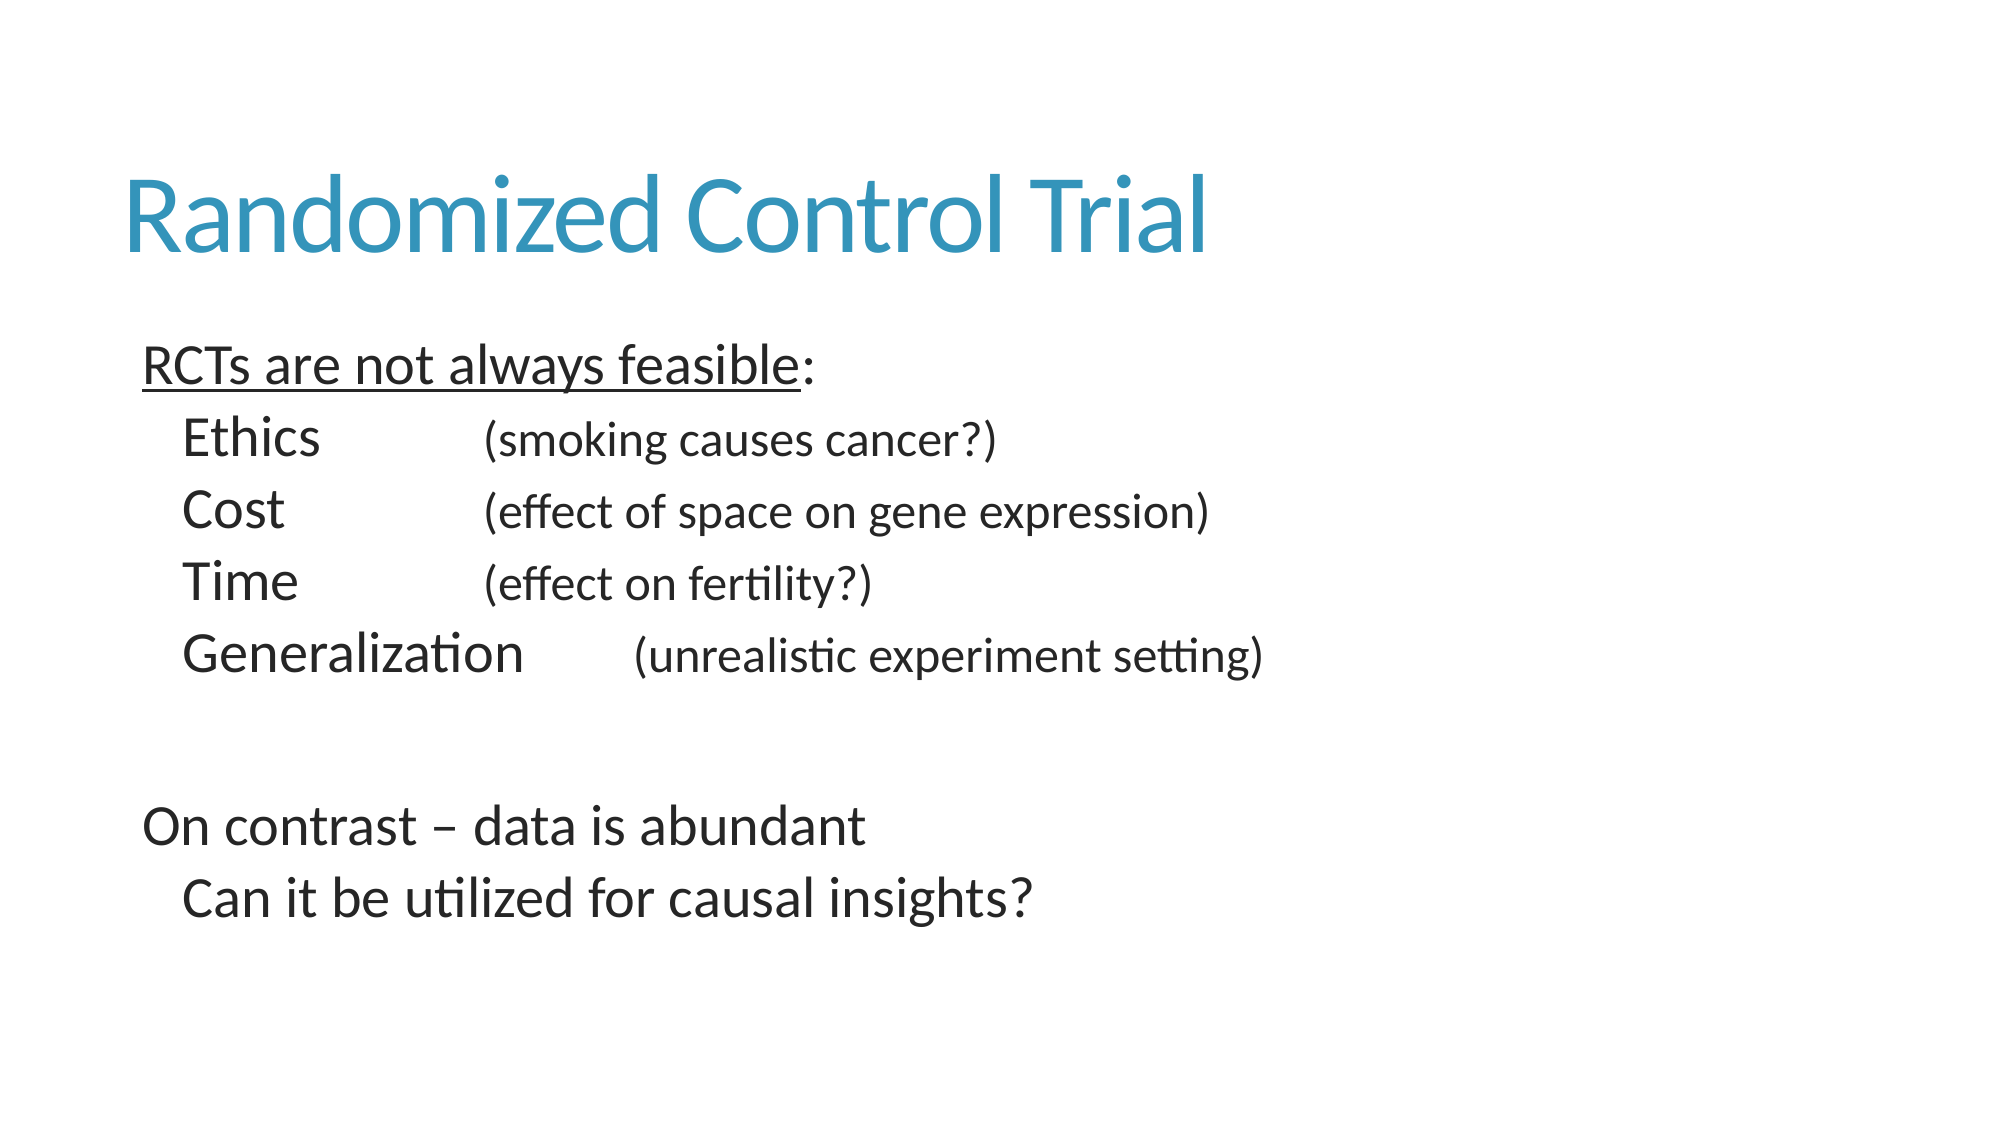

# Randomized Control Trial
RCTs are not always feasible:
Ethics		(smoking causes cancer?)
Cost		(effect of space on gene expression)
Time		(effect on fertility?)
Generalization	(unrealistic experiment setting)

On contrast – data is abundant
Can it be utilized for causal insights?